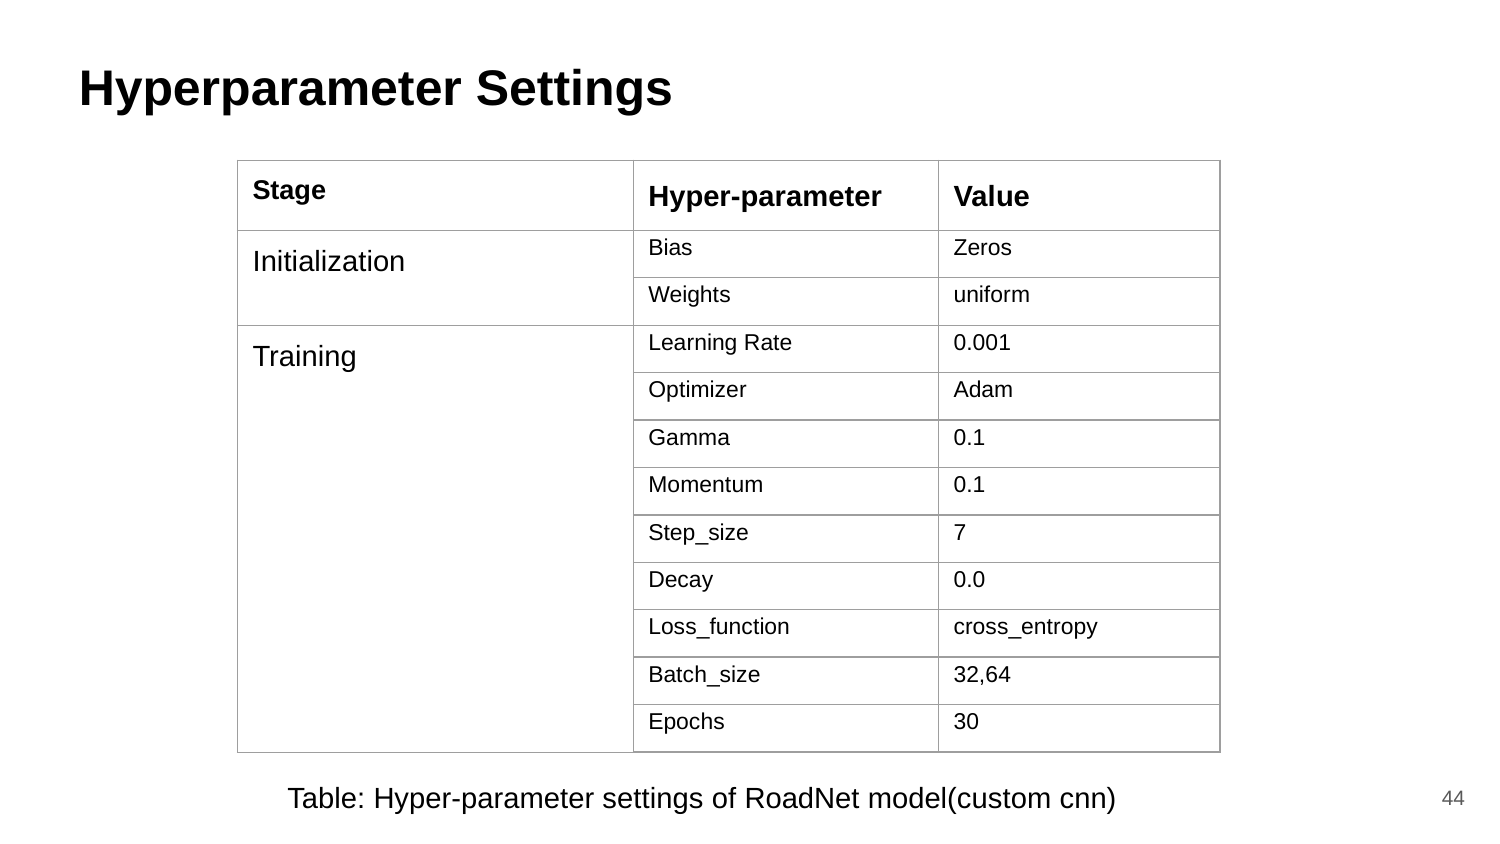

# Hyperparameter Settings
| Stage |
| --- |
| Hyper-parameter | Value |
| --- | --- |
| Bias | Zeros |
| Weights | uniform |
| Learning Rate | 0.001 |
| Optimizer | Adam |
| Gamma | 0.1 |
| Momentum | 0.1 |
| Step\_size | 7 |
| Decay | 0.0 |
| Loss\_function | cross\_entropy |
| Batch\_size | 32,64 |
| Epochs | 30 |
| Initialization |
| --- |
| Training |
Table: Hyper-parameter settings of RoadNet model(custom cnn)
44